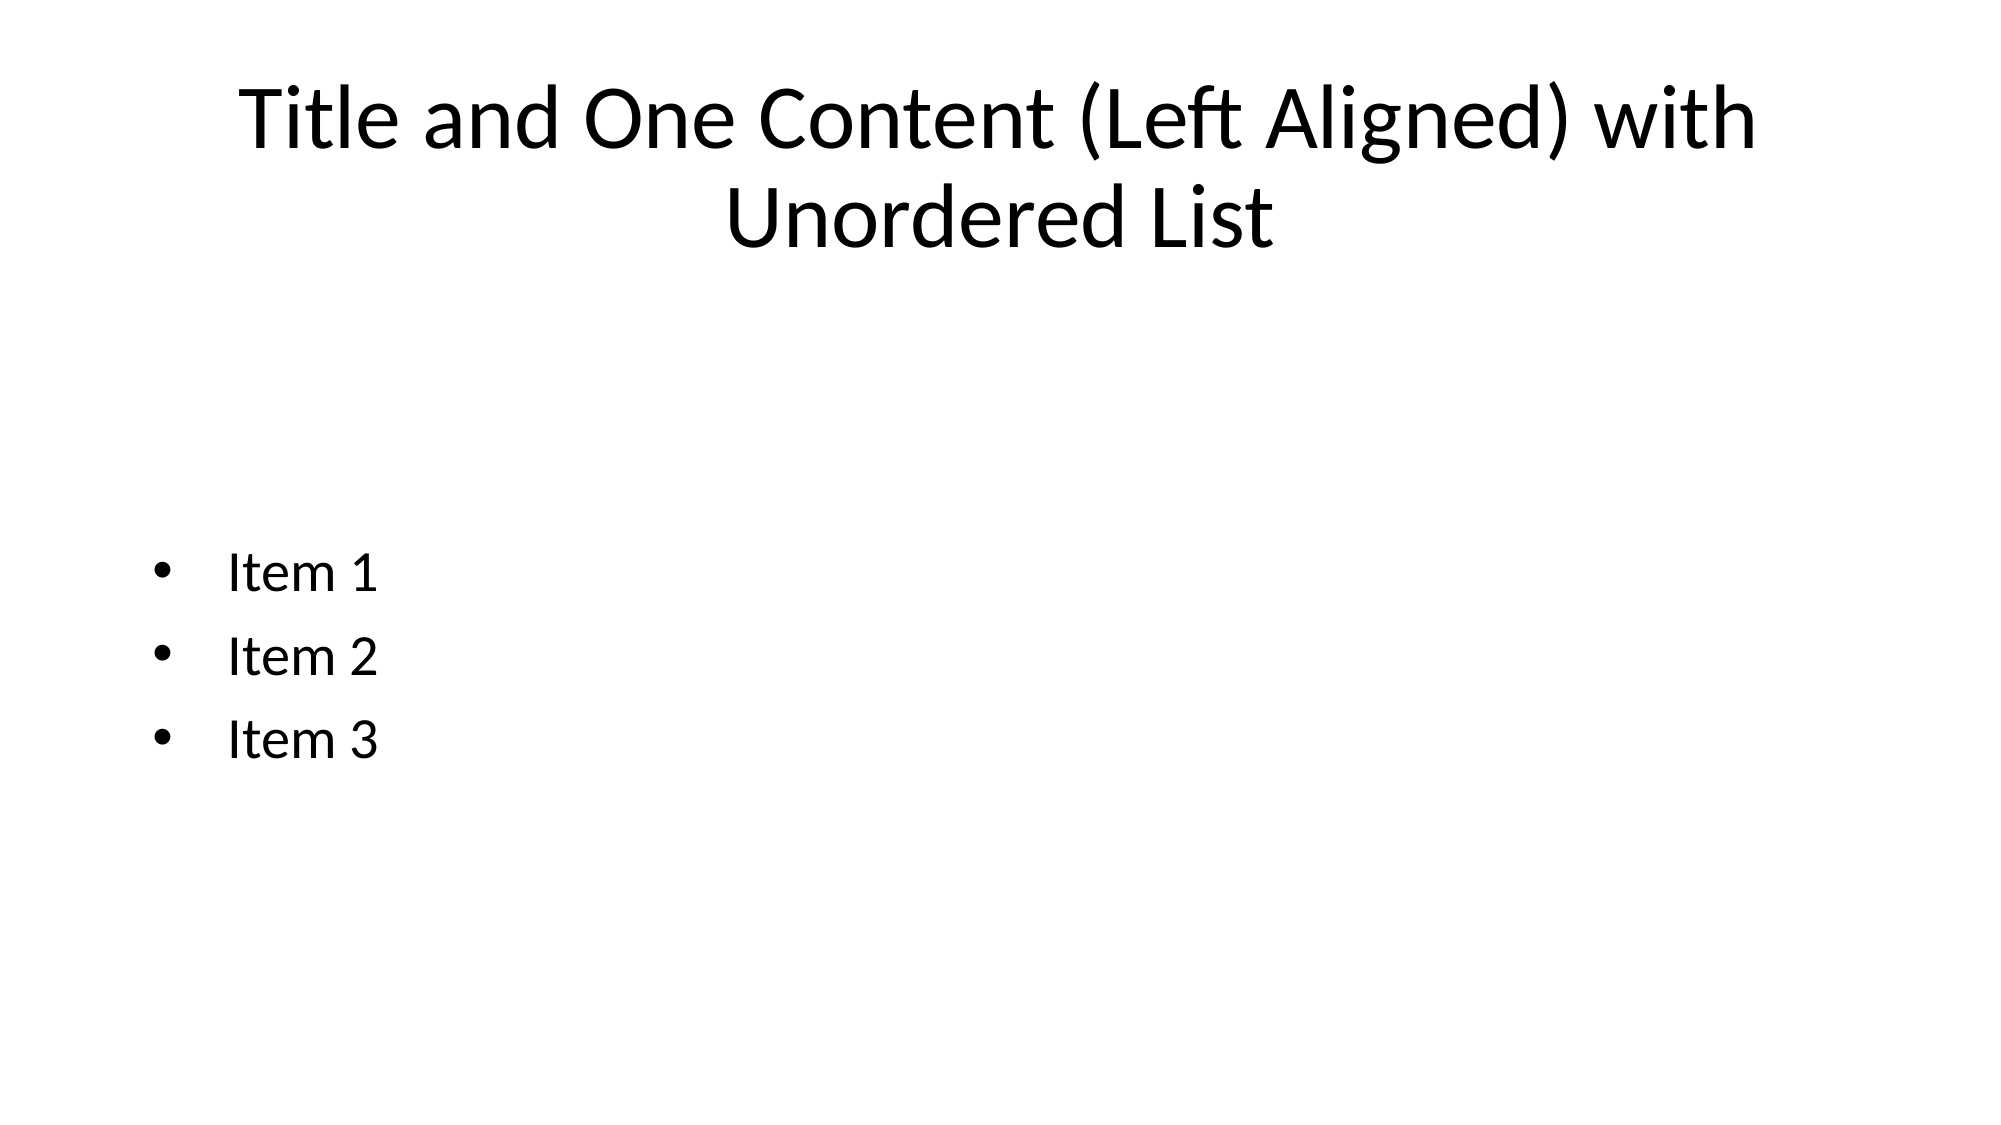

# Title and One Content (Left Aligned) with Unordered List
Item 1
Item 2
Item 3